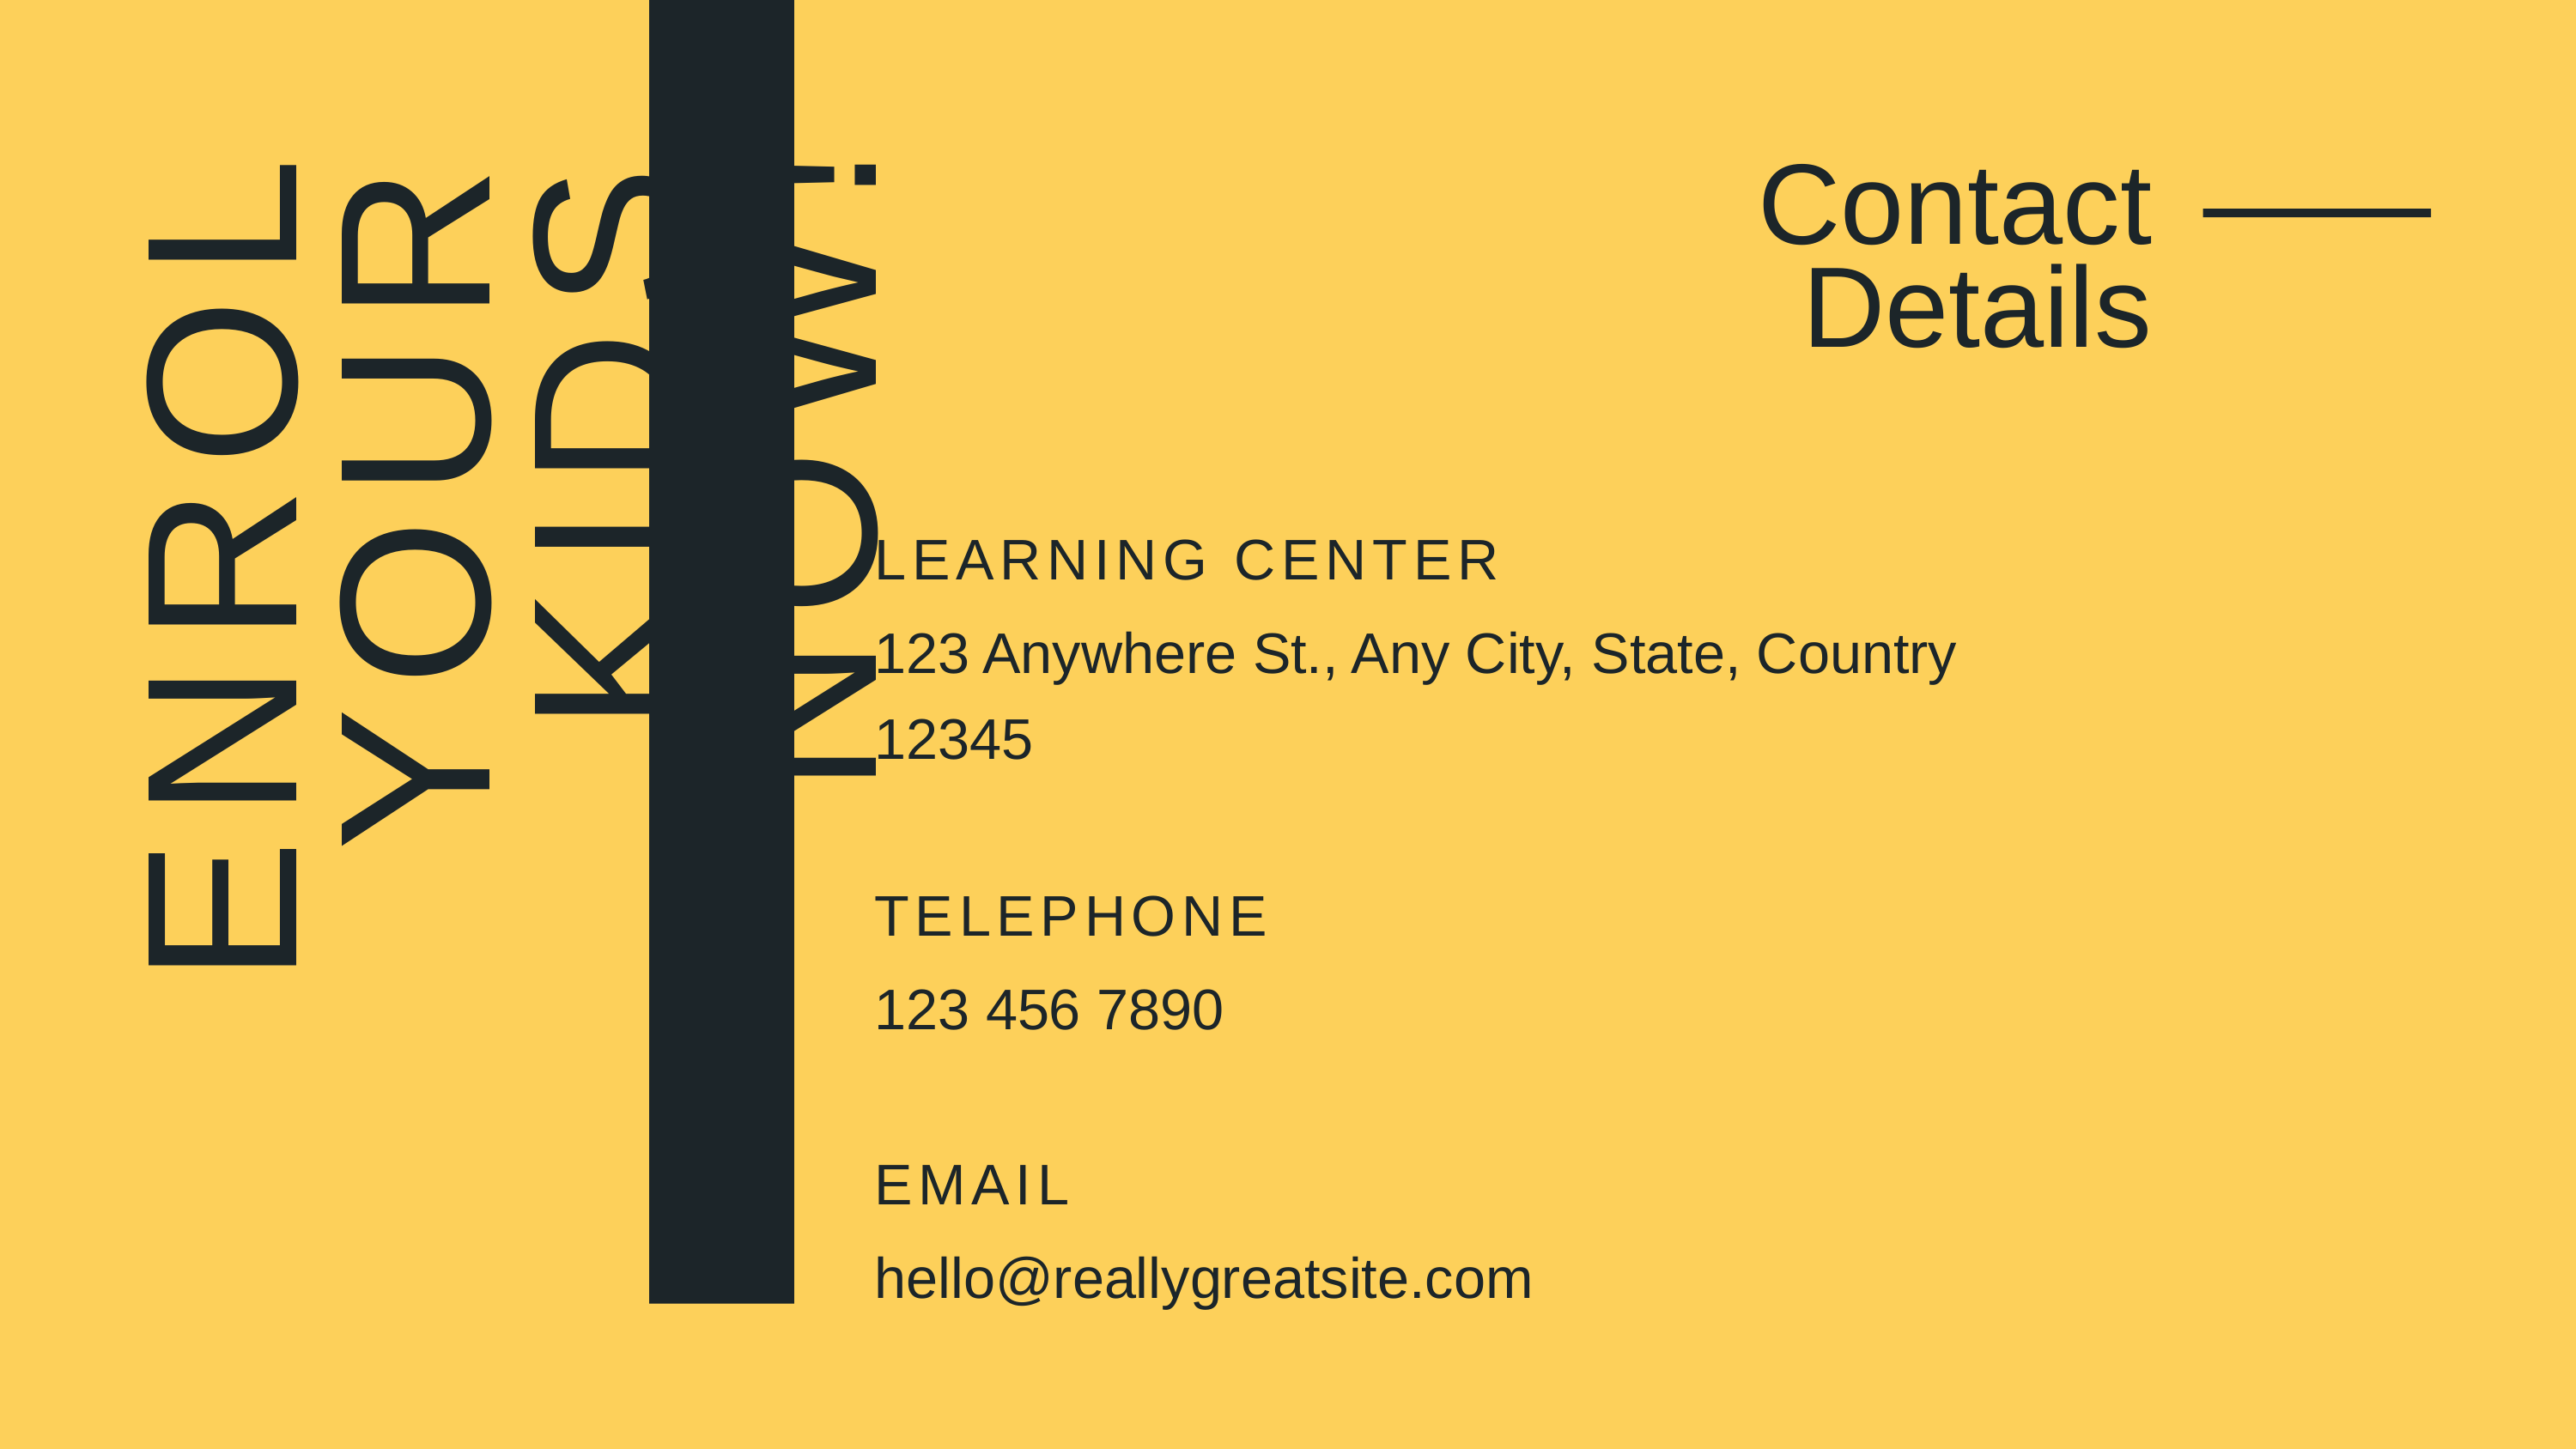

Contact Details

LEARNING CENTER
123 Anywhere St., Any City, State, Country 12345
TELEPHONE
123 456 7890
EMAIL
hello@reallygreatsite.com
ENROL YOUR KIDS NOW!